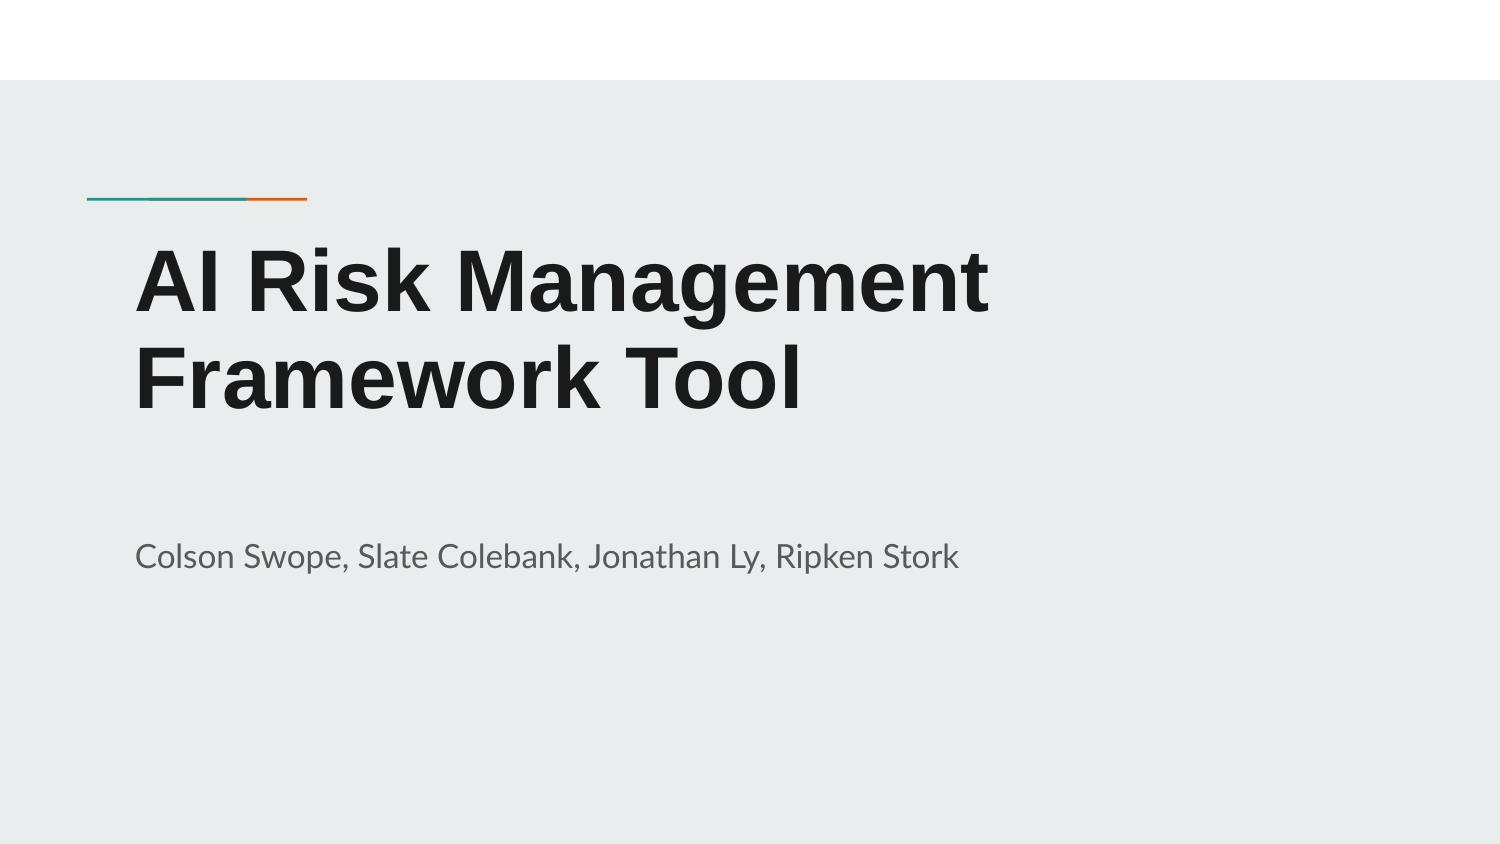

# AI Risk Management Framework Tool
Colson Swope, Slate Colebank, Jonathan Ly, Ripken Stork